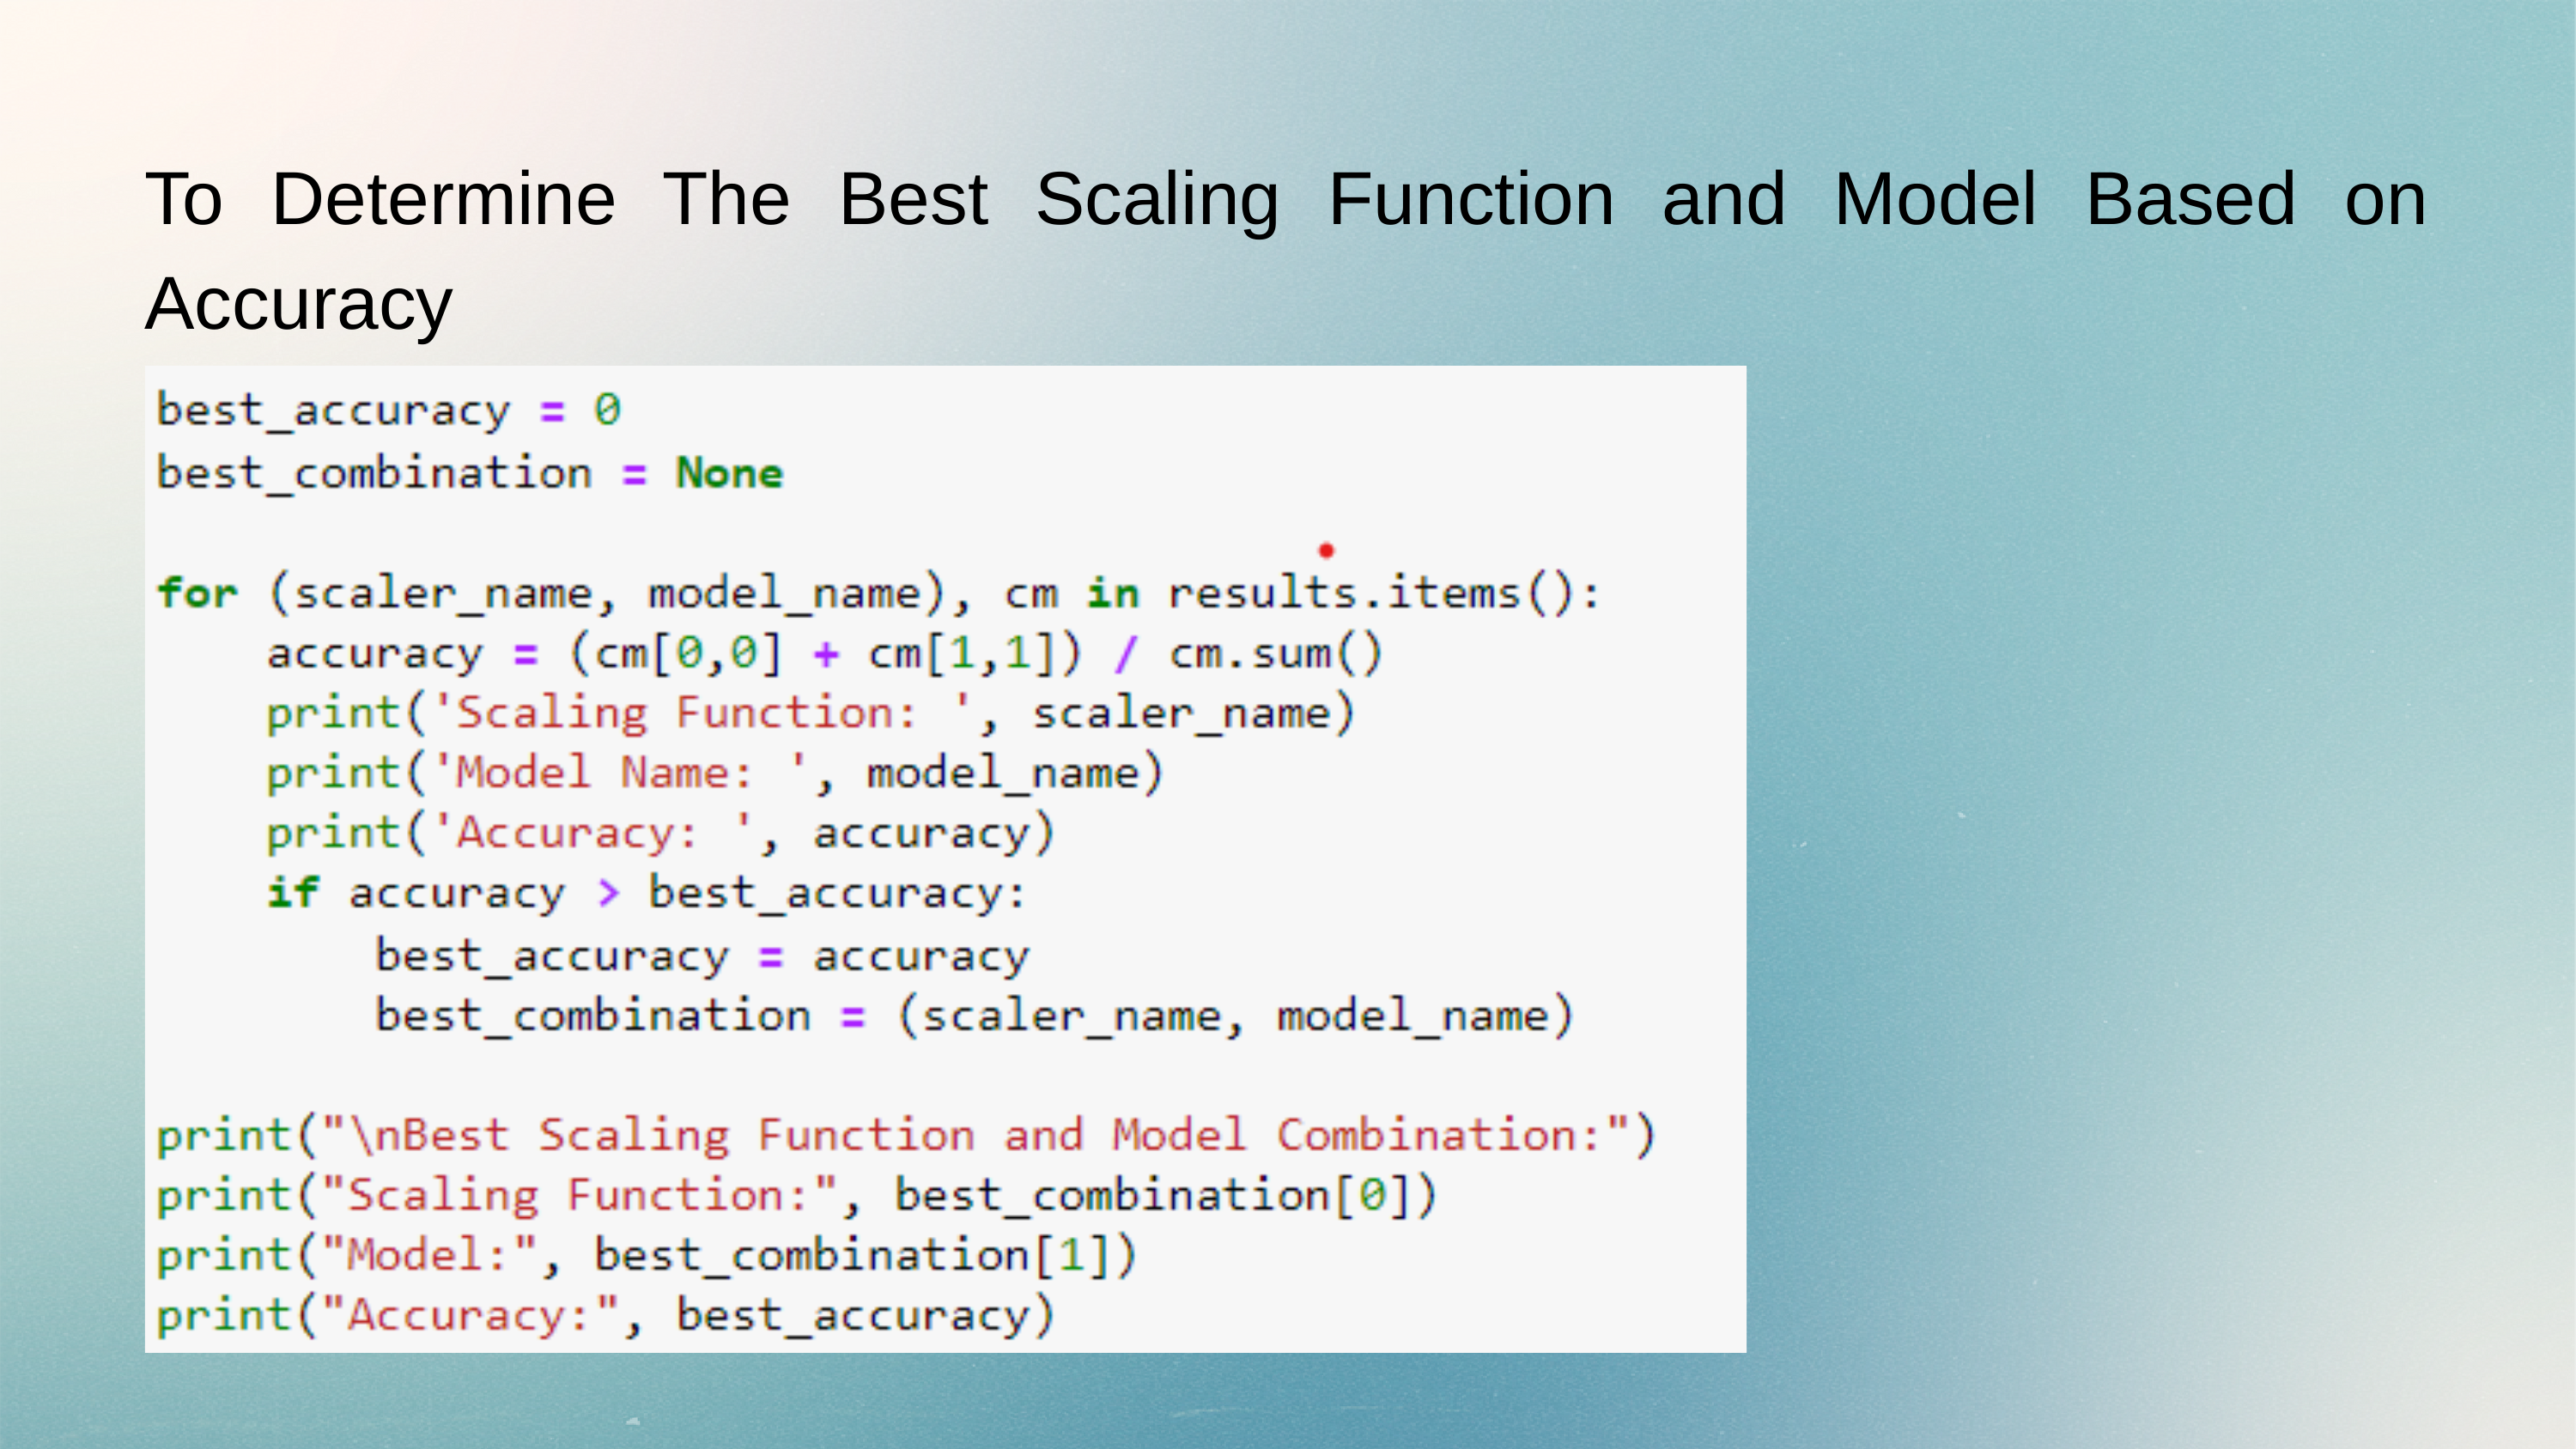

To Determine The Best Scaling Function and Model Based on Accuracy